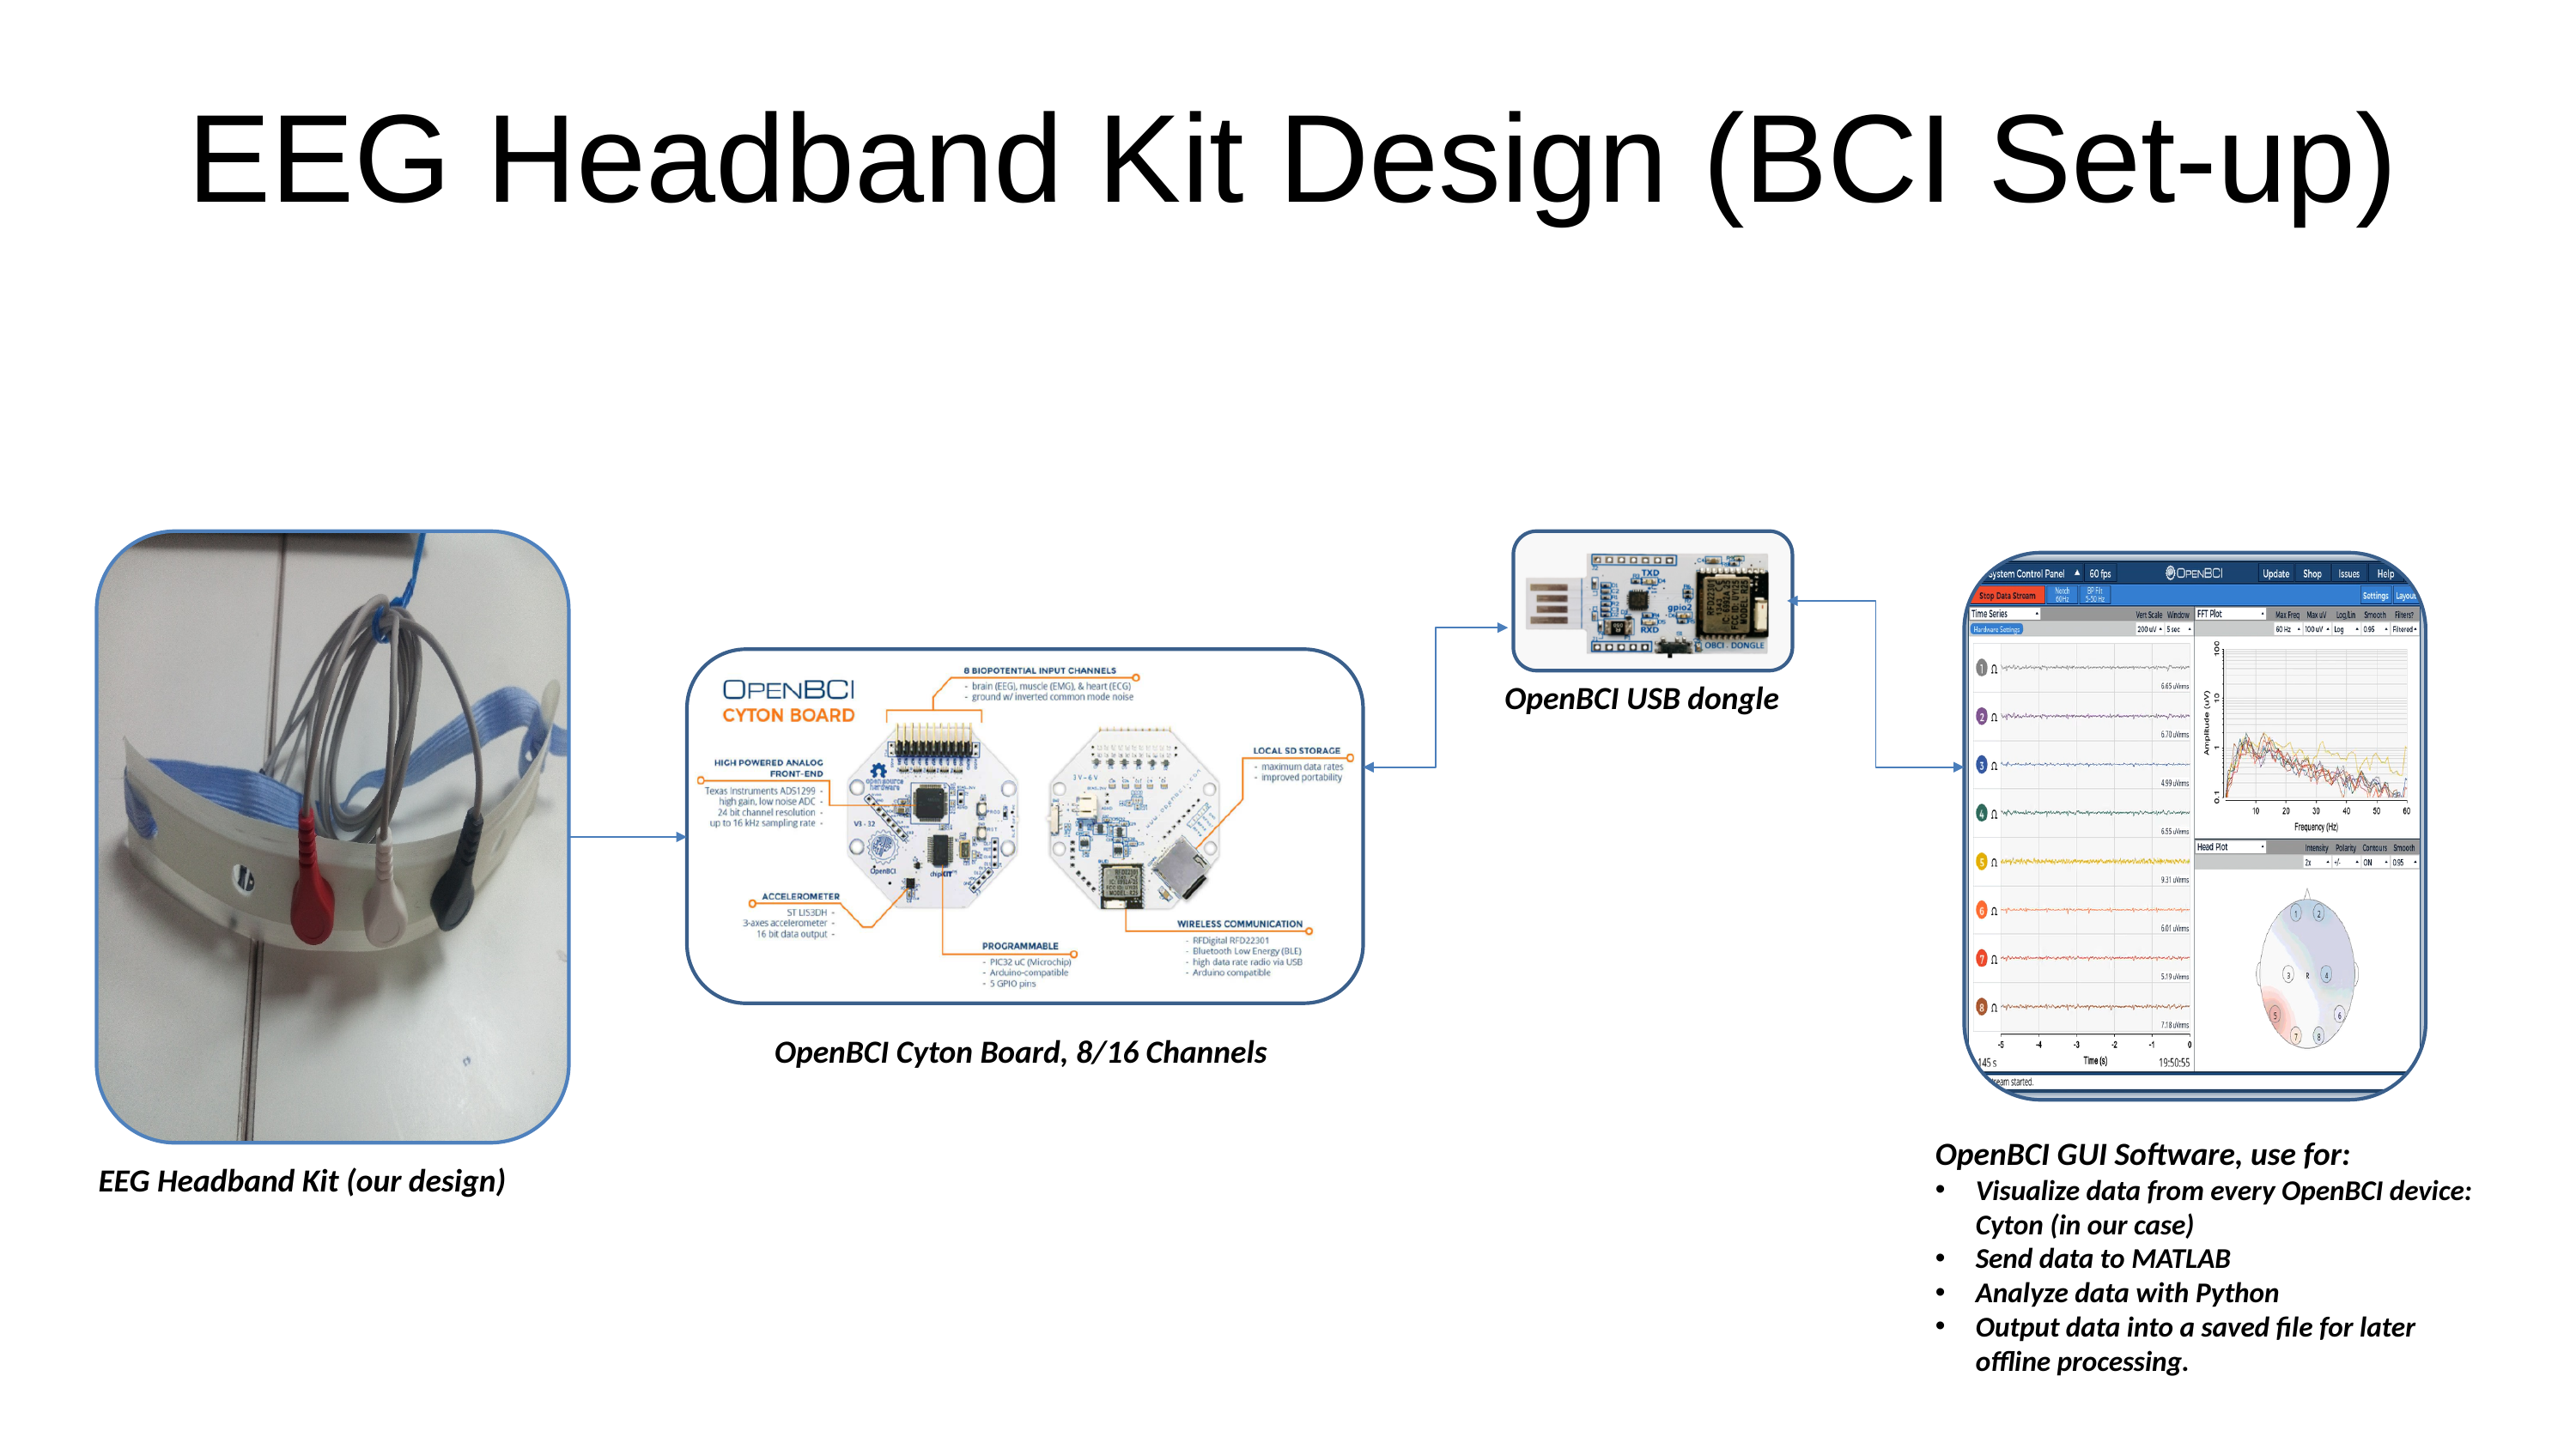

# EEG Headband Kit Design (BCI Set-up)

OpenBCI USB dongle
OpenBCI Cyton Board, 8/16 Channels
OpenBCI GUI Software, use for:
Visualize data from every OpenBCI device: Cyton (in our case)
Send data to MATLAB
Analyze data with Python
Output data into a saved file for later offline processing.
EEG Headband Kit (our design)